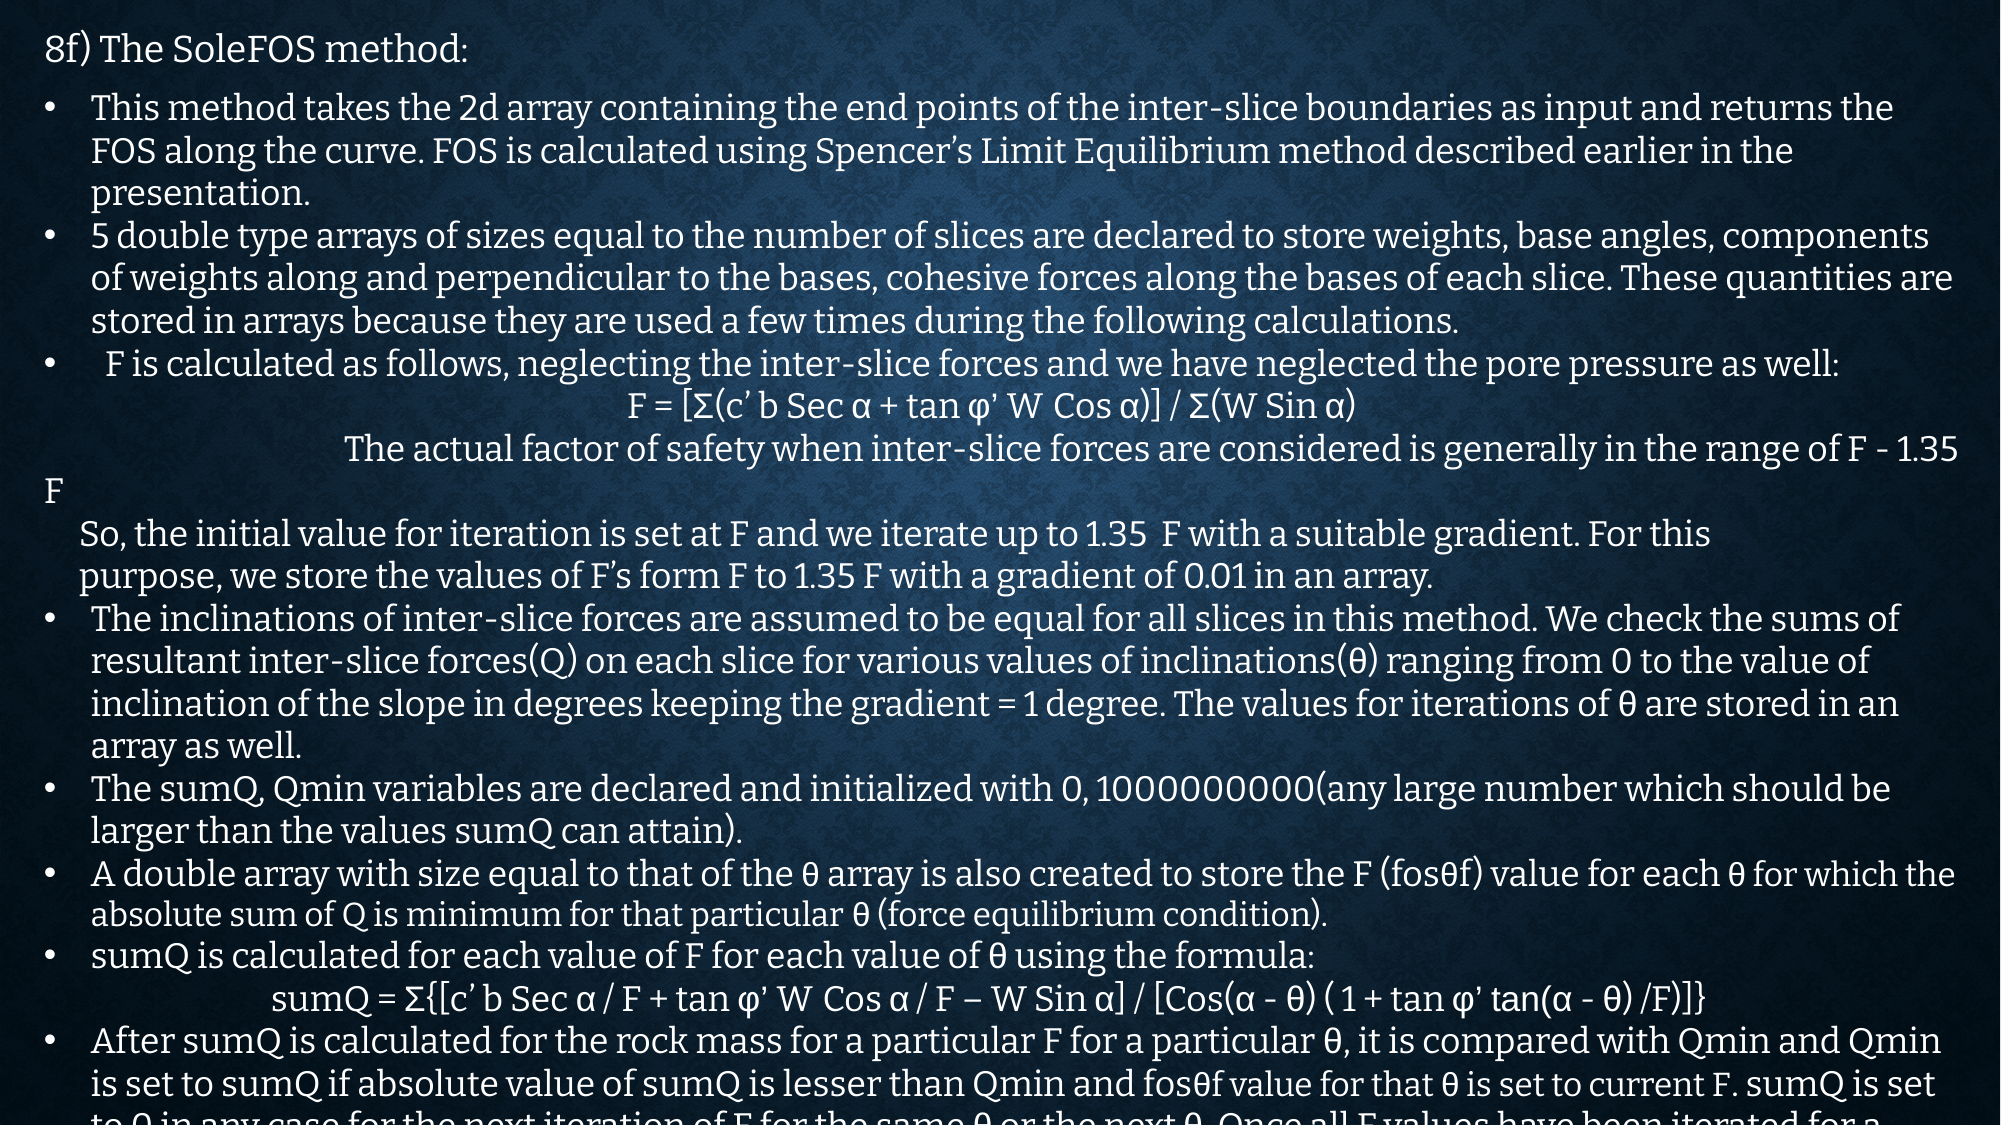

8f) The SoleFOS method:
This method takes the 2d array containing the end points of the inter-slice boundaries as input and returns the FOS along the curve. FOS is calculated using Spencer’s Limit Equilibrium method described earlier in the presentation.
5 double type arrays of sizes equal to the number of slices are declared to store weights, base angles, components of weights along and perpendicular to the bases, cohesive forces along the bases of each slice. These quantities are stored in arrays because they are used a few times during the following calculations.
  F is calculated as follows, neglecting the inter-slice forces and we have neglected the pore pressure as well:
			                   F = [Σ(c’ b Sec α + tan φ’ W Cos α)] / Σ(W Sin α)
		The actual factor of safety when inter-slice forces are considered is generally in the range of F - 1.35 F
     So, the initial value for iteration is set at F and we iterate up to 1.35  F with a suitable gradient. For this
     purpose, we store the values of F’s form F to 1.35 F with a gradient of 0.01 in an array.
The inclinations of inter-slice forces are assumed to be equal for all slices in this method. We check the sums of resultant inter-slice forces(Q) on each slice for various values of inclinations(θ) ranging from 0 to the value of inclination of the slope in degrees keeping the gradient = 1 degree. The values for iterations of θ are stored in an array as well.
The sumQ, Qmin variables are declared and initialized with 0, 1000000000(any large number which should be larger than the values sumQ can attain).
A double array with size equal to that of the θ array is also created to store the F (fosθf) value for each θ for which the absolute sum of Q is minimum for that particular θ (force equilibrium condition).
sumQ is calculated for each value of F for each value of θ using the formula:
	           sumQ = Σ{[c’ b Sec α / F + tan φ’ W Cos α / F – W Sin α] / [Cos(α - θ) ( 1 + tan φ’ tan(α - θ) /F)]}
After sumQ is calculated for the rock mass for a particular F for a particular θ, it is compared with Qmin and Qmin is set to sumQ if absolute value of sumQ is lesser than Qmin and fosθf value for that θ is set to current F. sumQ is set to 0 in any case for the next iteration of F for the same θ or the next θ. Once all F values have been iterated for a particular θ, Qmin is reset to the large value it was initialized with.